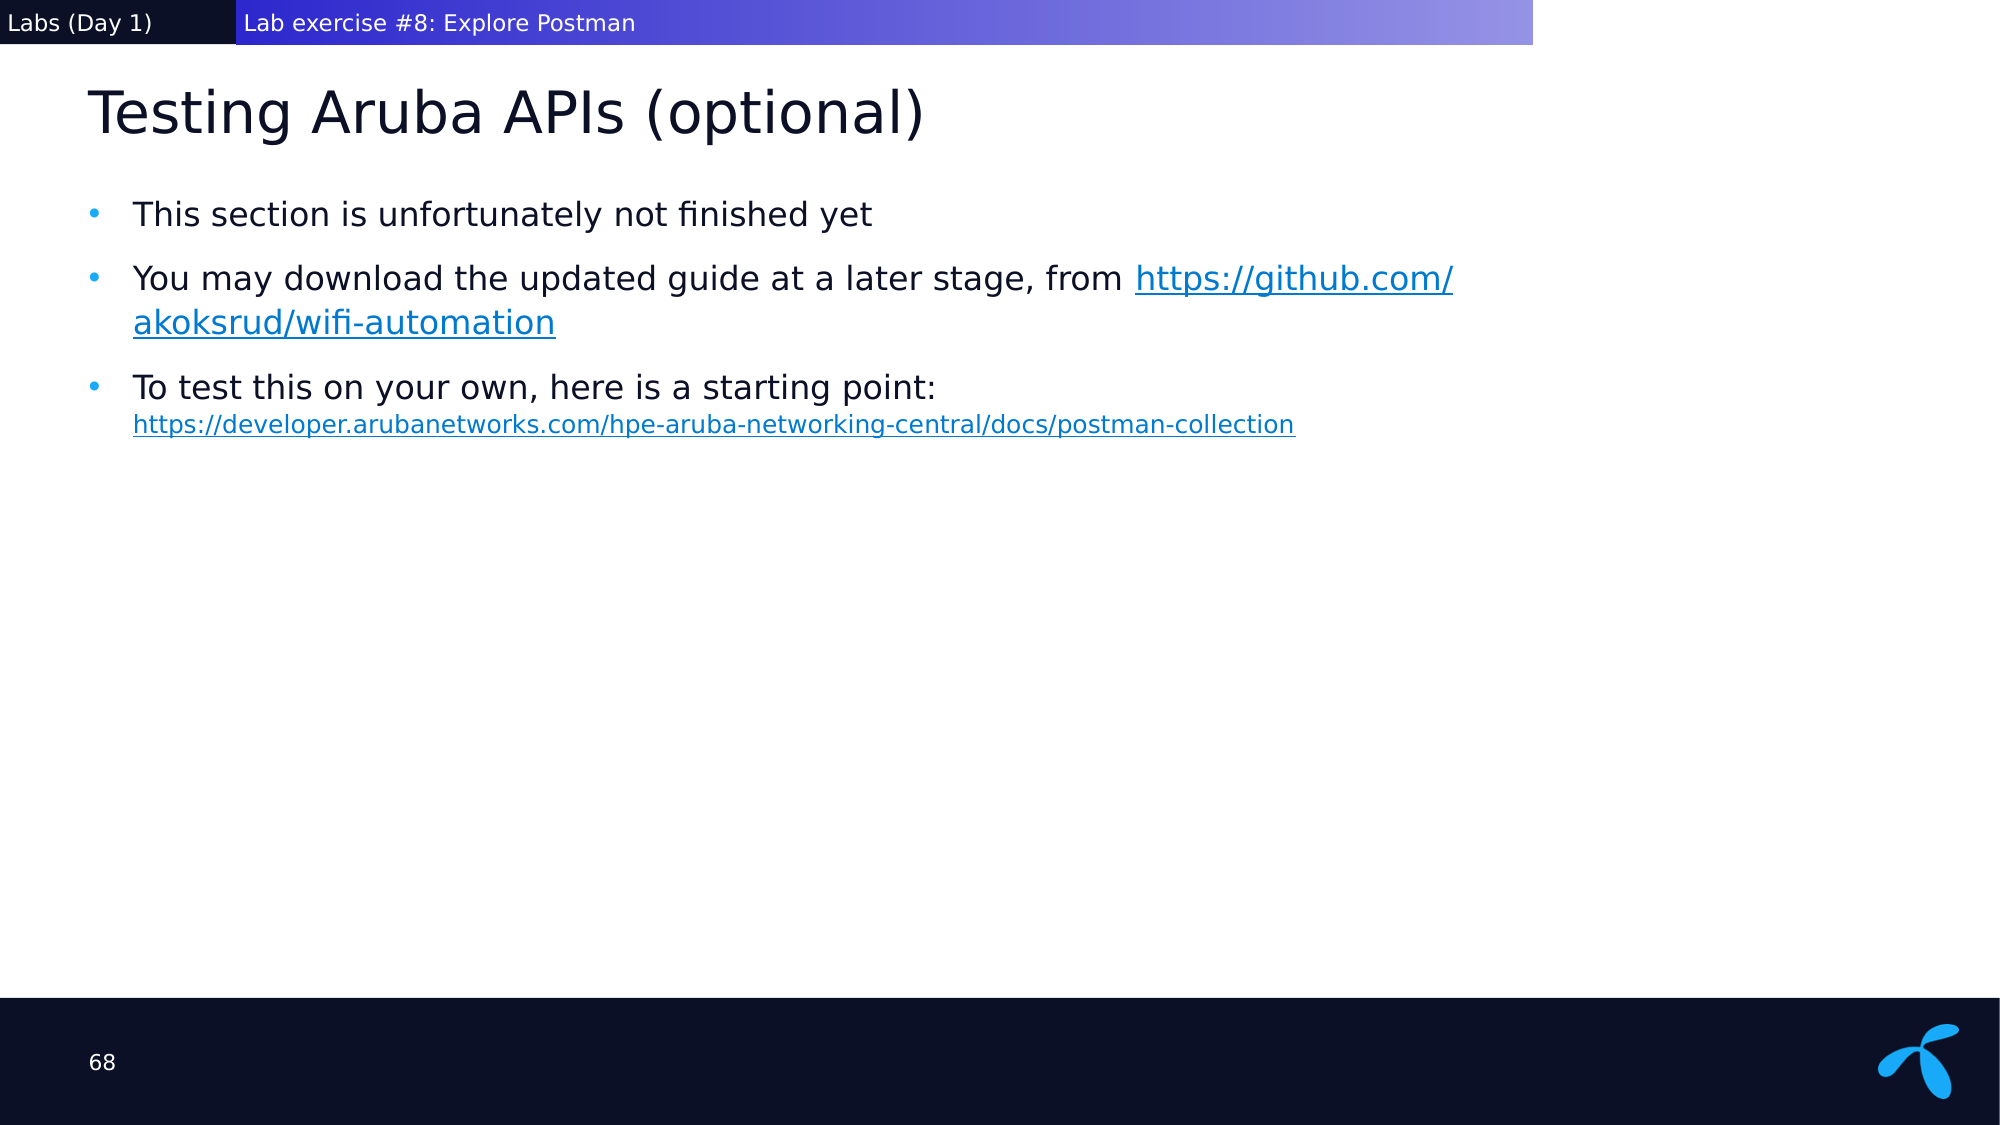

Labs (Day 1)
 Lab exercise #8: Explore Postman
# Testing Aruba APIs (optional)
This section is unfortunately not finished yet
You may download the updated guide at a later stage, from https://github.com/akoksrud/wifi-automation
To test this on your own, here is a starting point:
https://developer.arubanetworks.com/hpe-aruba-networking-central/docs/postman-collection
68